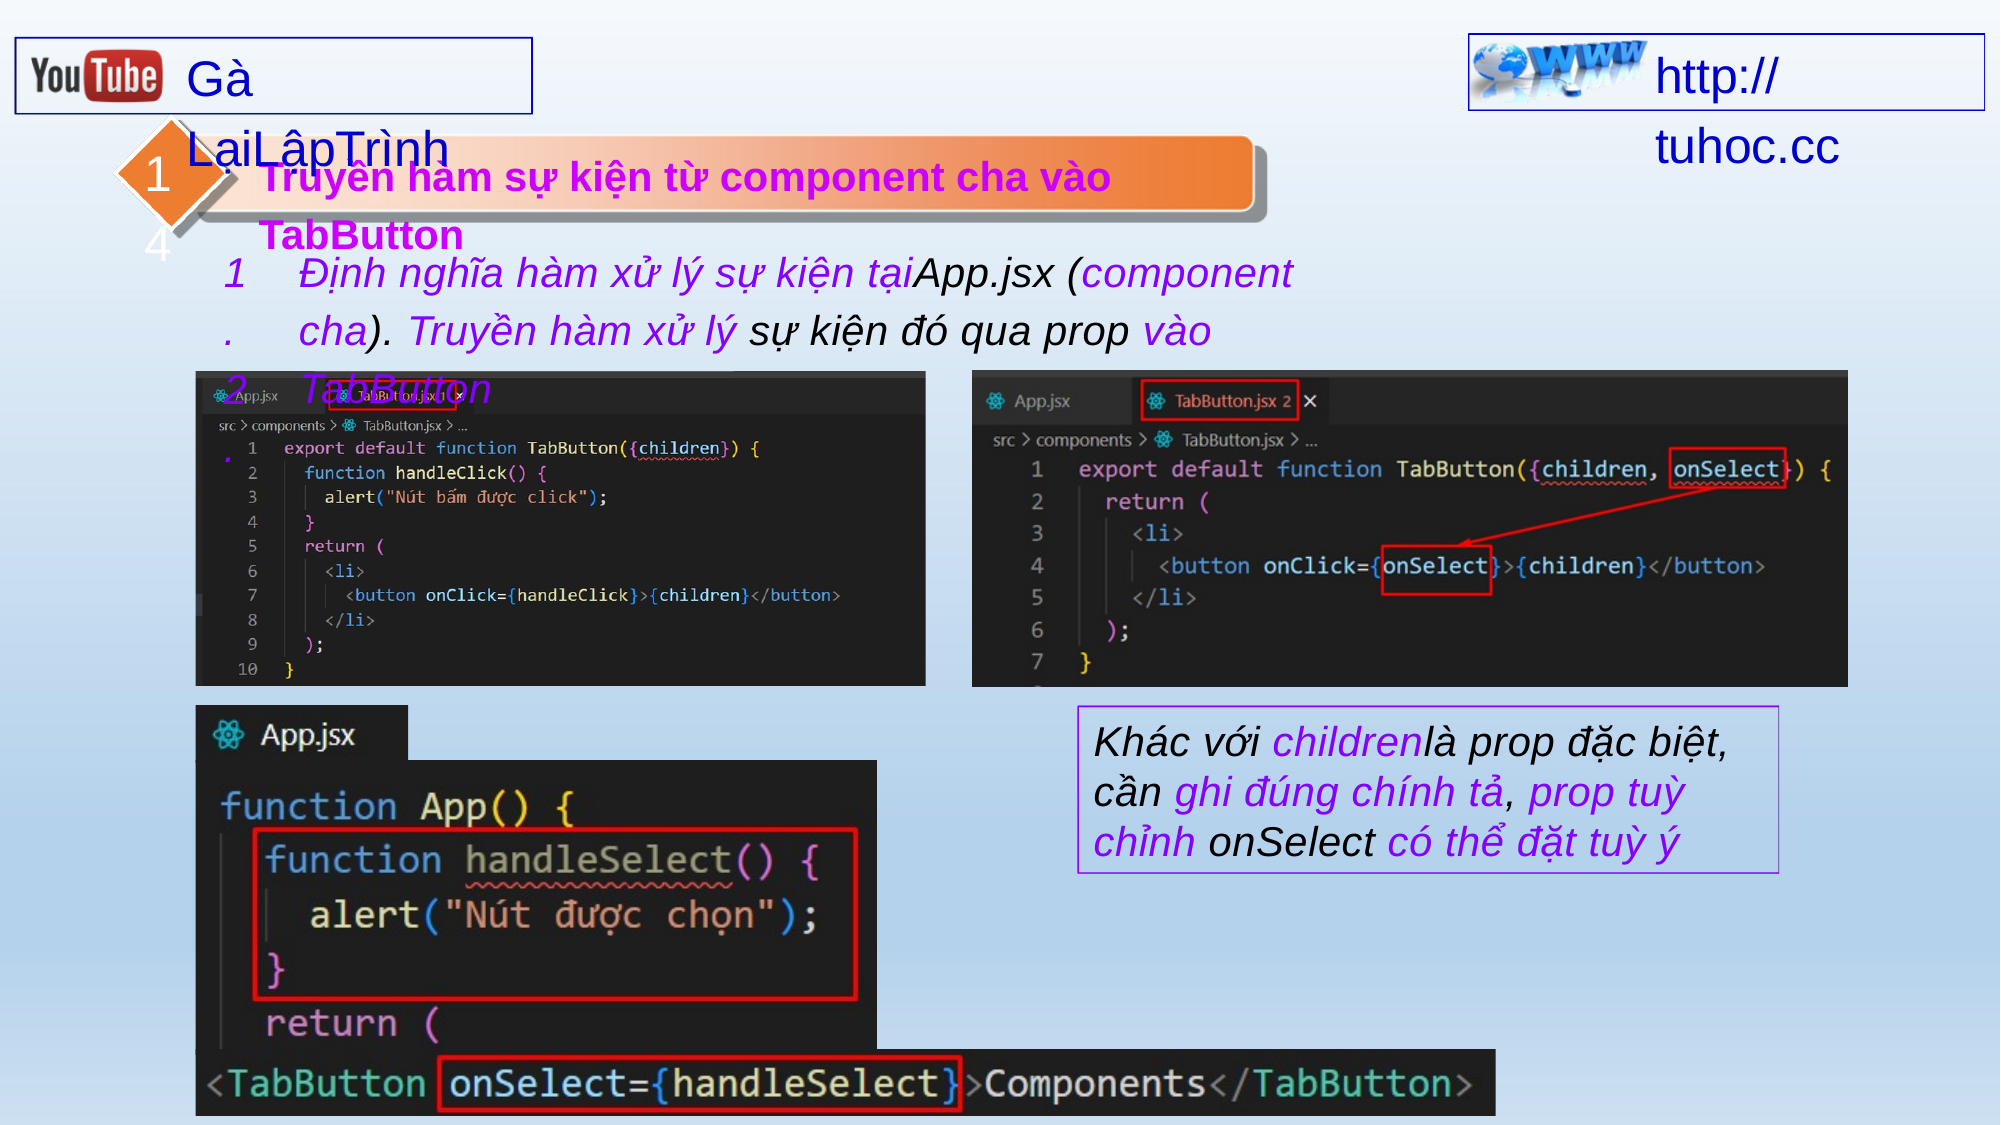

http:// tuhoc.cc

Gà LạiLậpTrình

14
Truyền hàm sự kiện từ component cha vào TabButton

Định nghĩa hàm xử lý sự kiện tạiApp.jsx (component cha). Truyền hàm xử lý sự kiện đó qua prop vào TabButton
1. 2.

Khác với childrenlà prop đặc biệt, cần ghi đúng chính tả, prop tuỳ chỉnh onSelect có thể đặt tuỳ ý